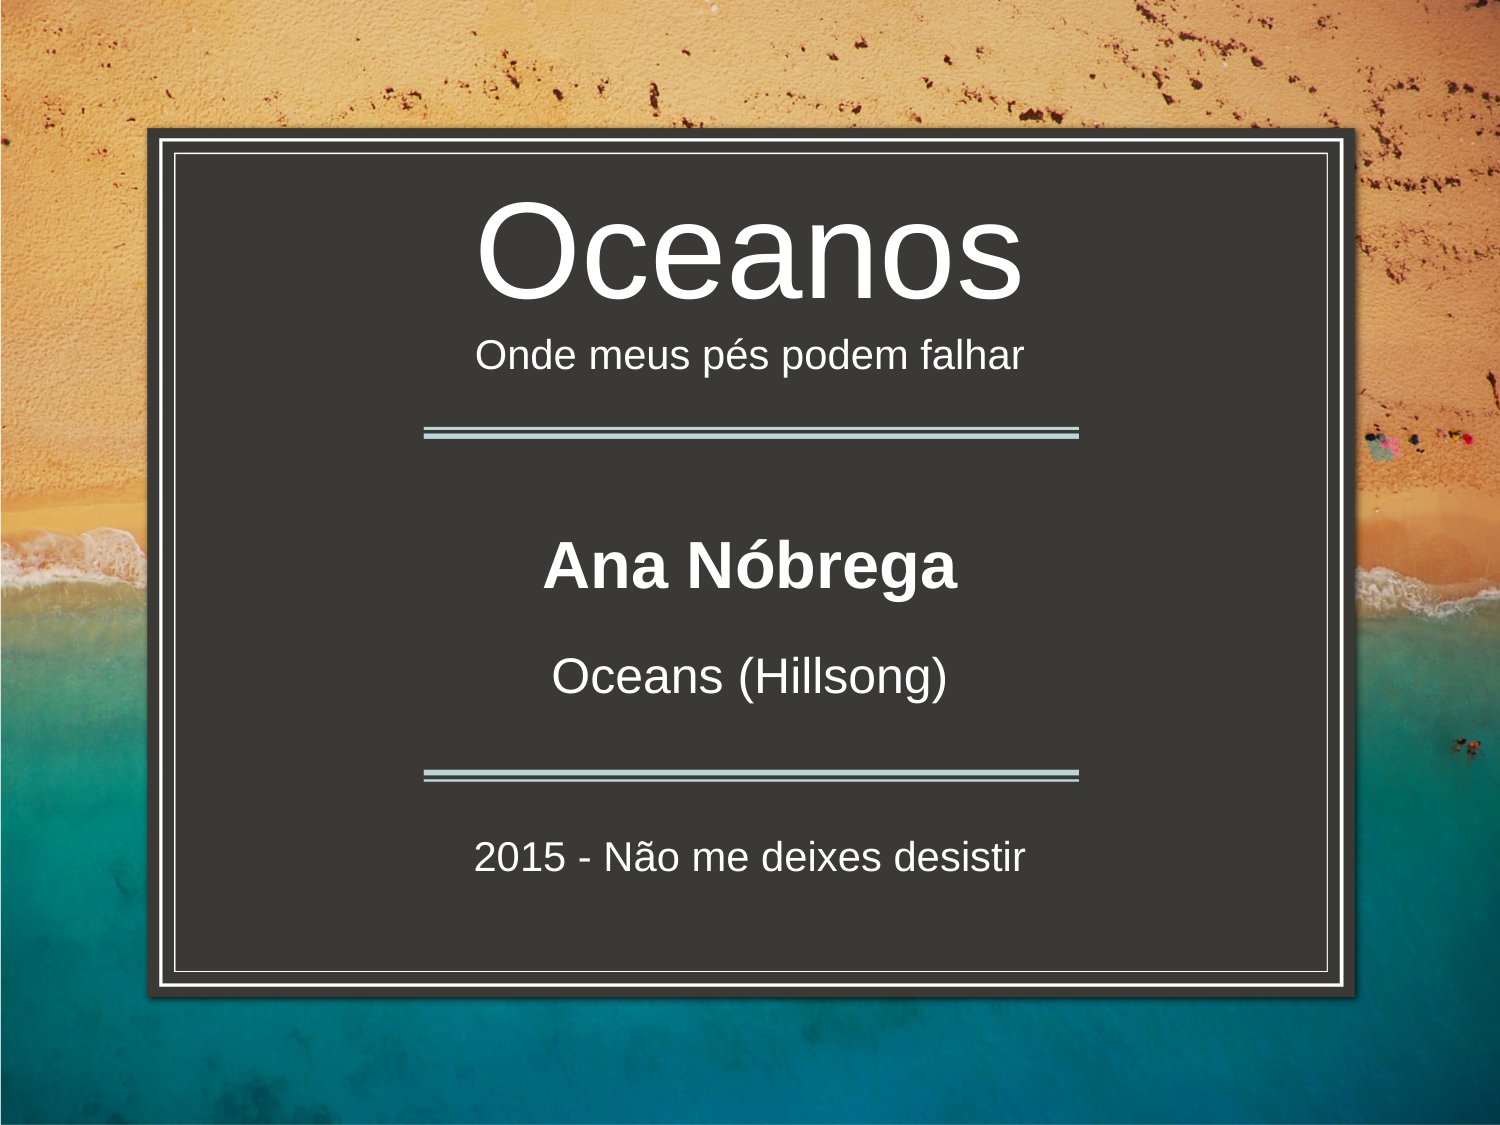

Oceanos
Onde meus pés podem falhar
Ana Nóbrega
Oceans (Hillsong)
2015 - Não me deixes desistir